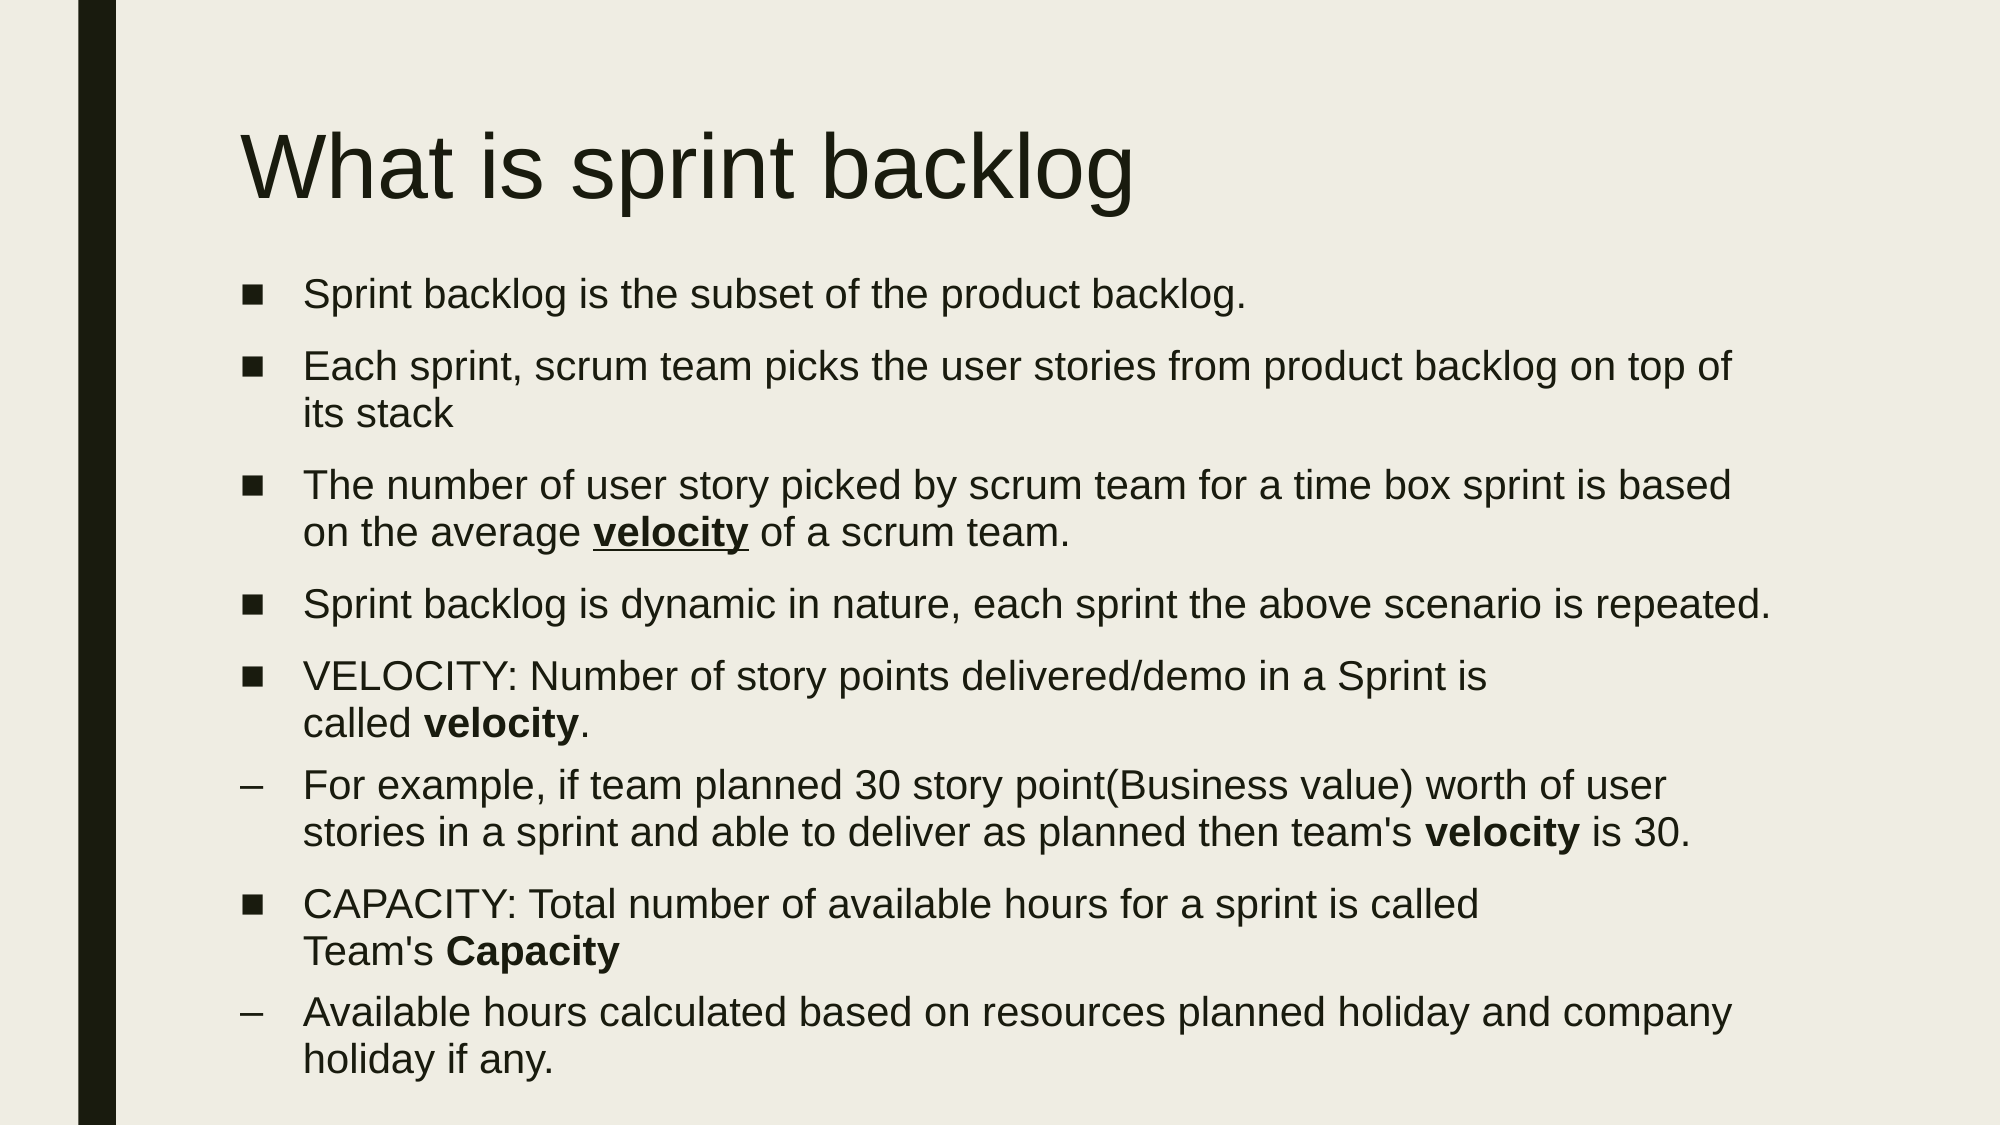

# What is sprint backlog
Sprint backlog is the subset of the product backlog.
Each sprint, scrum team picks the user stories from product backlog on top of its stack
The number of user story picked by scrum team for a time box sprint is based on the average velocity of a scrum team.
Sprint backlog is dynamic in nature, each sprint the above scenario is repeated.
VELOCITY: Number of story points delivered/demo in a Sprint is called velocity.
For example, if team planned 30 story point(Business value) worth of user stories in a sprint and able to deliver as planned then team's velocity is 30.
CAPACITY: Total number of available hours for a sprint is called Team's Capacity
Available hours calculated based on resources planned holiday and company holiday if any.